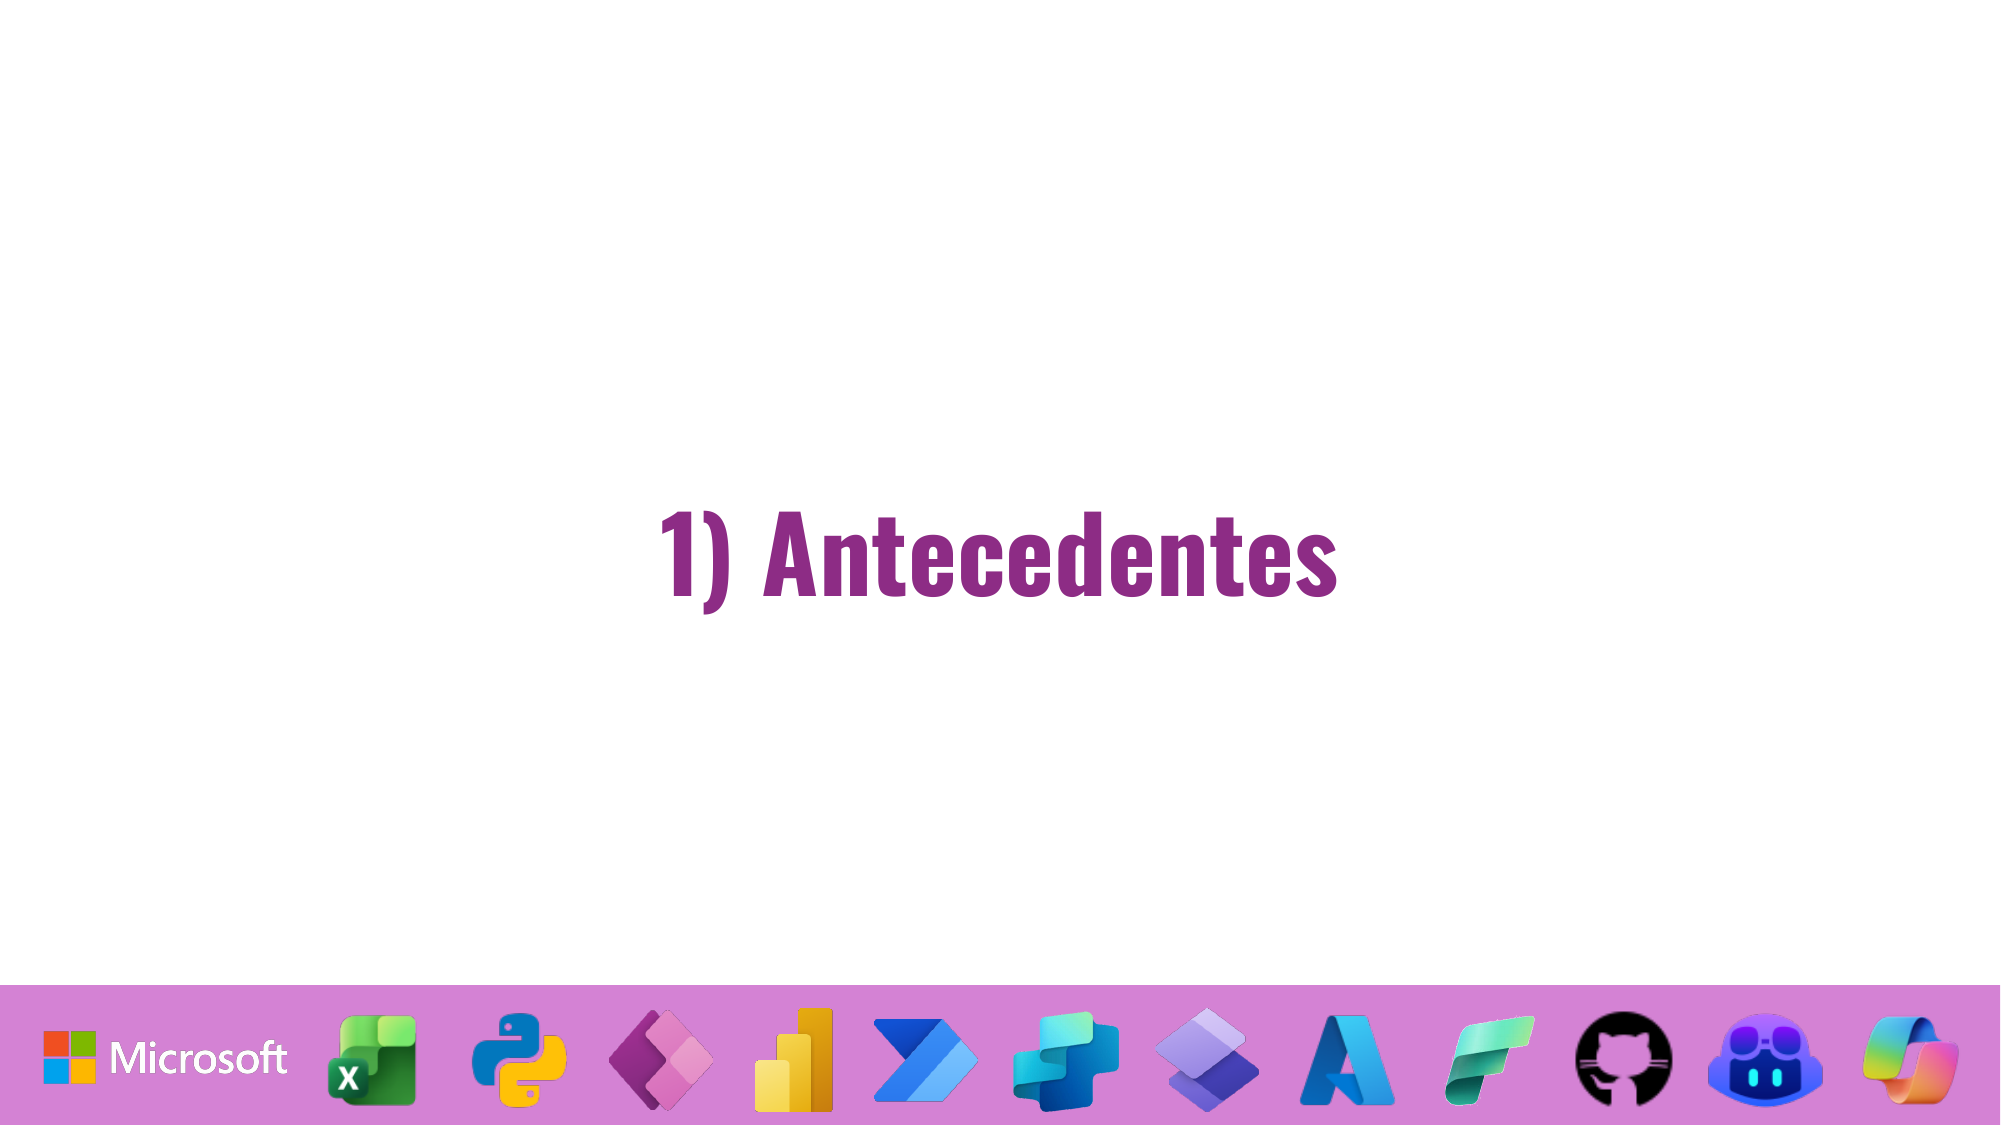

# 1) Antecedentes
PD: el dinero nunca deja de rentar